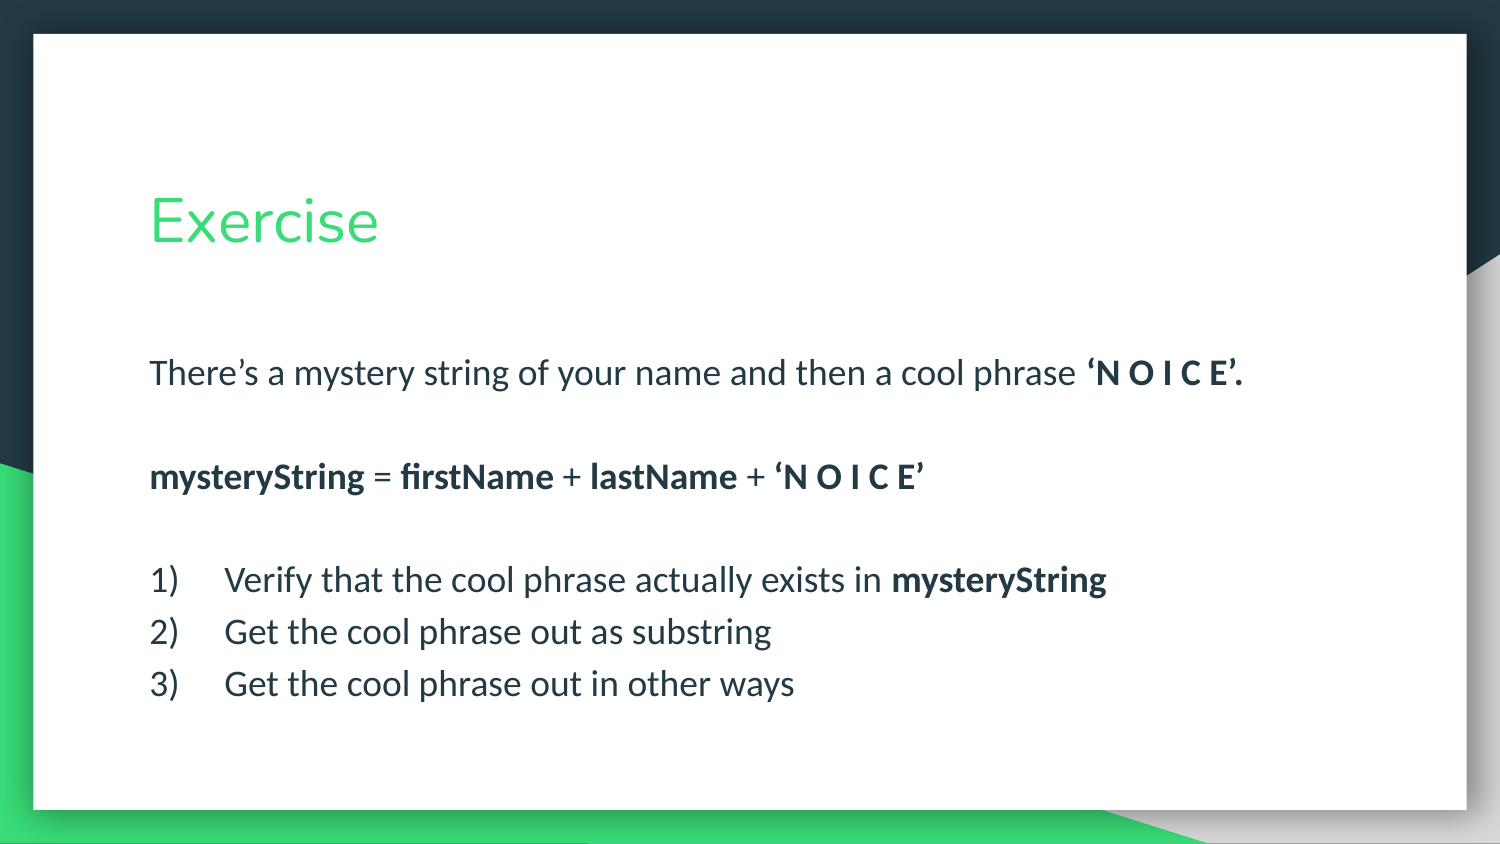

# Exercise
There’s a mystery string of your name and then a cool phrase ‘N O I C E’.

mysteryString = firstName + lastName + ‘N O I C E’

Verify that the cool phrase actually exists in mysteryString
Get the cool phrase out as substring
Get the cool phrase out in other ways